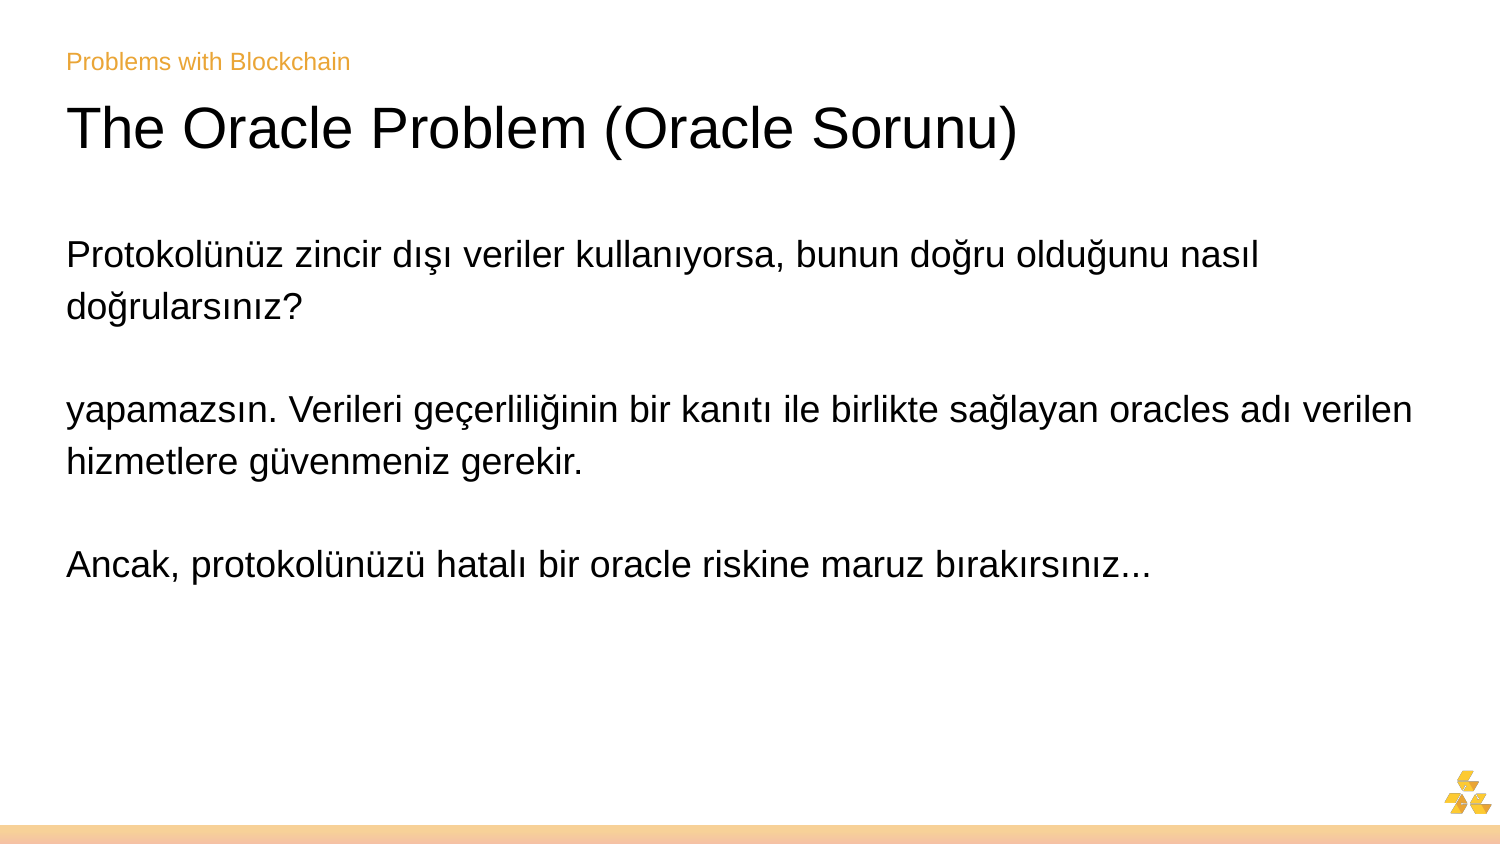

# Problems with Blockchain
The Oracle Problem (Oracle Sorunu)
Protokolünüz zincir dışı veriler kullanıyorsa, bunun doğru olduğunu nasıl doğrularsınız?

yapamazsın. Verileri geçerliliğinin bir kanıtı ile birlikte sağlayan oracles adı verilen hizmetlere güvenmeniz gerekir.

Ancak, protokolünüzü hatalı bir oracle riskine maruz bırakırsınız...